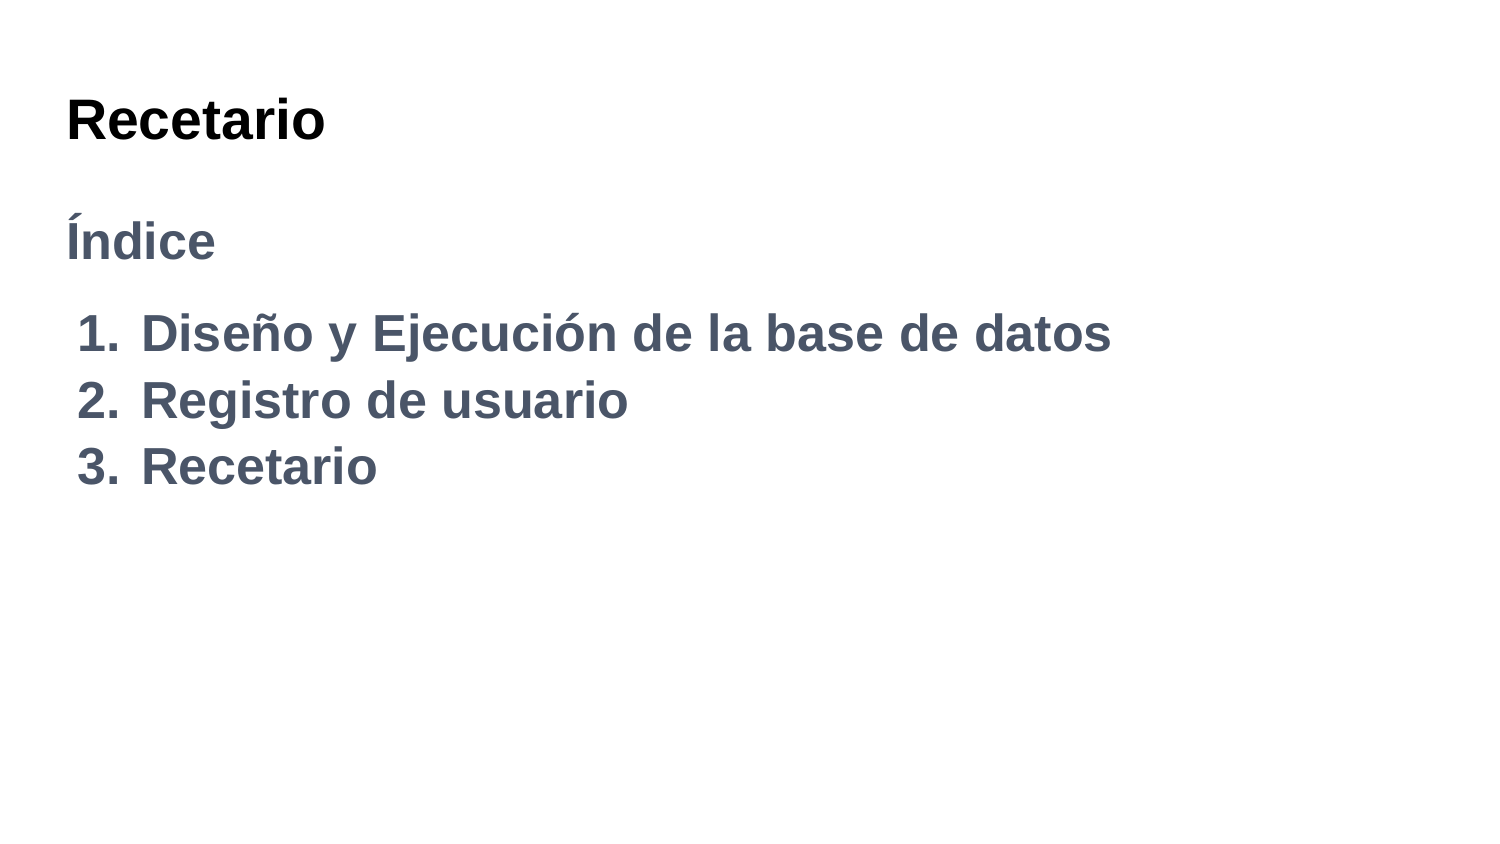

# Recetario
Índice
Diseño y Ejecución de la base de datos
Registro de usuario
Recetario